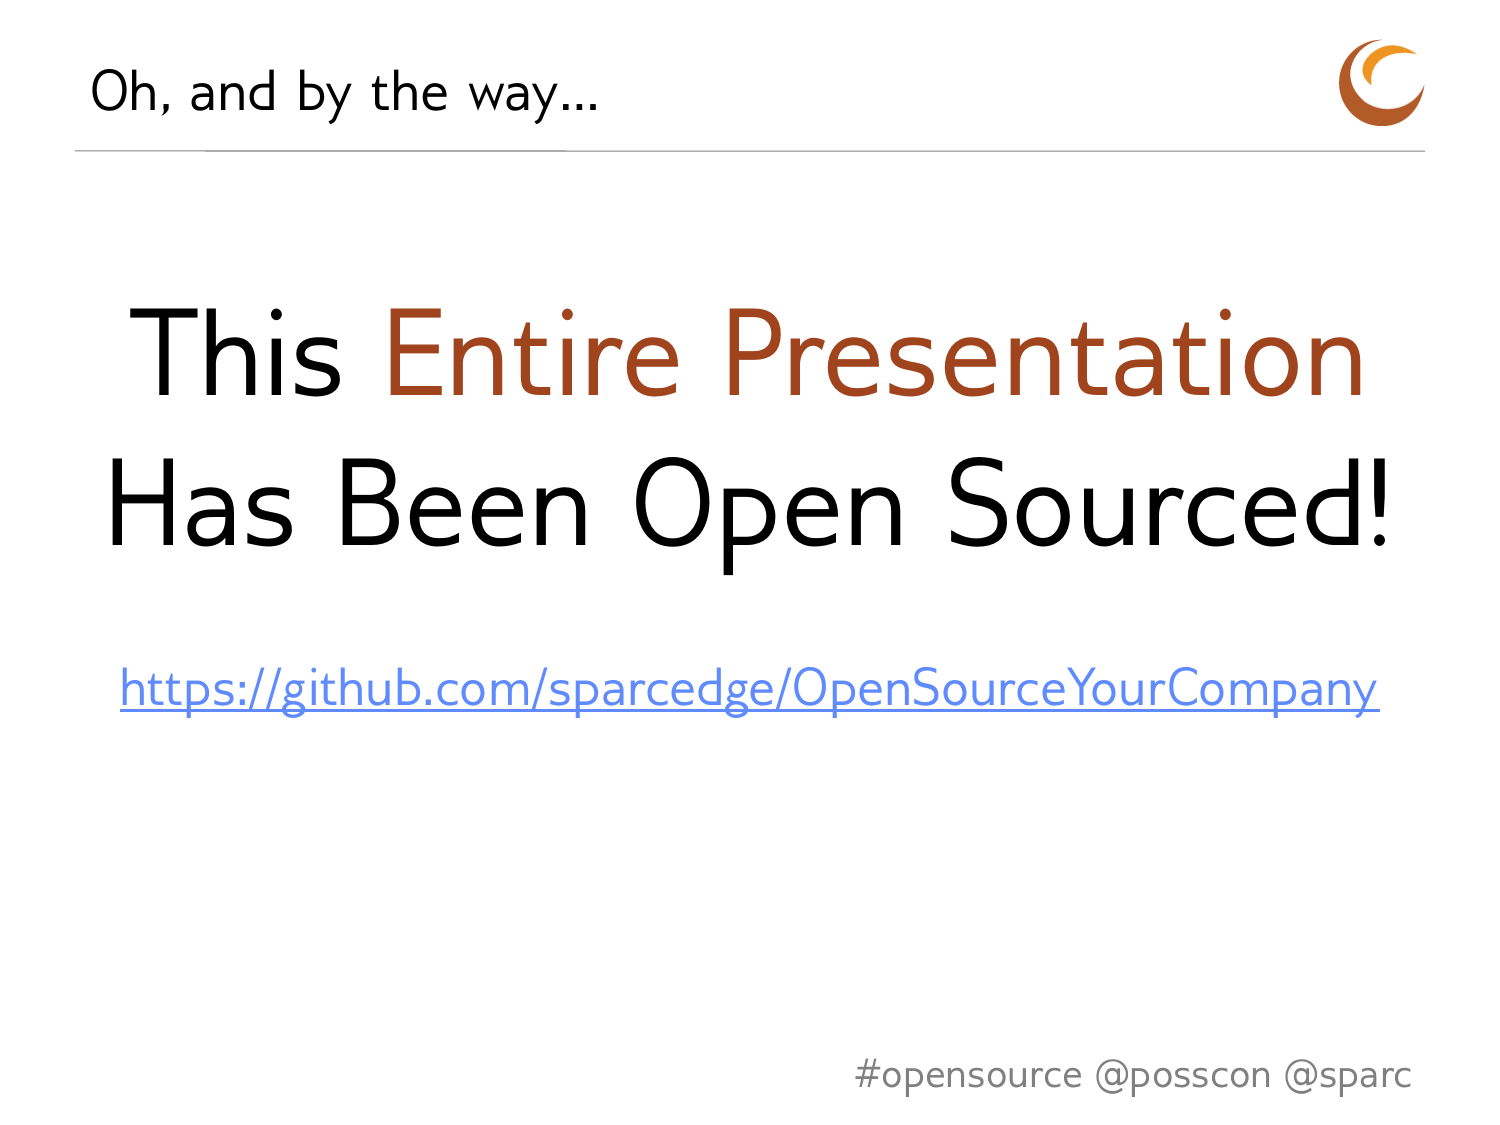

# Oh, and by the way…
This Entire Presentation Has Been Open Sourced!

https://github.com/sparcedge/OpenSourceYourCompany